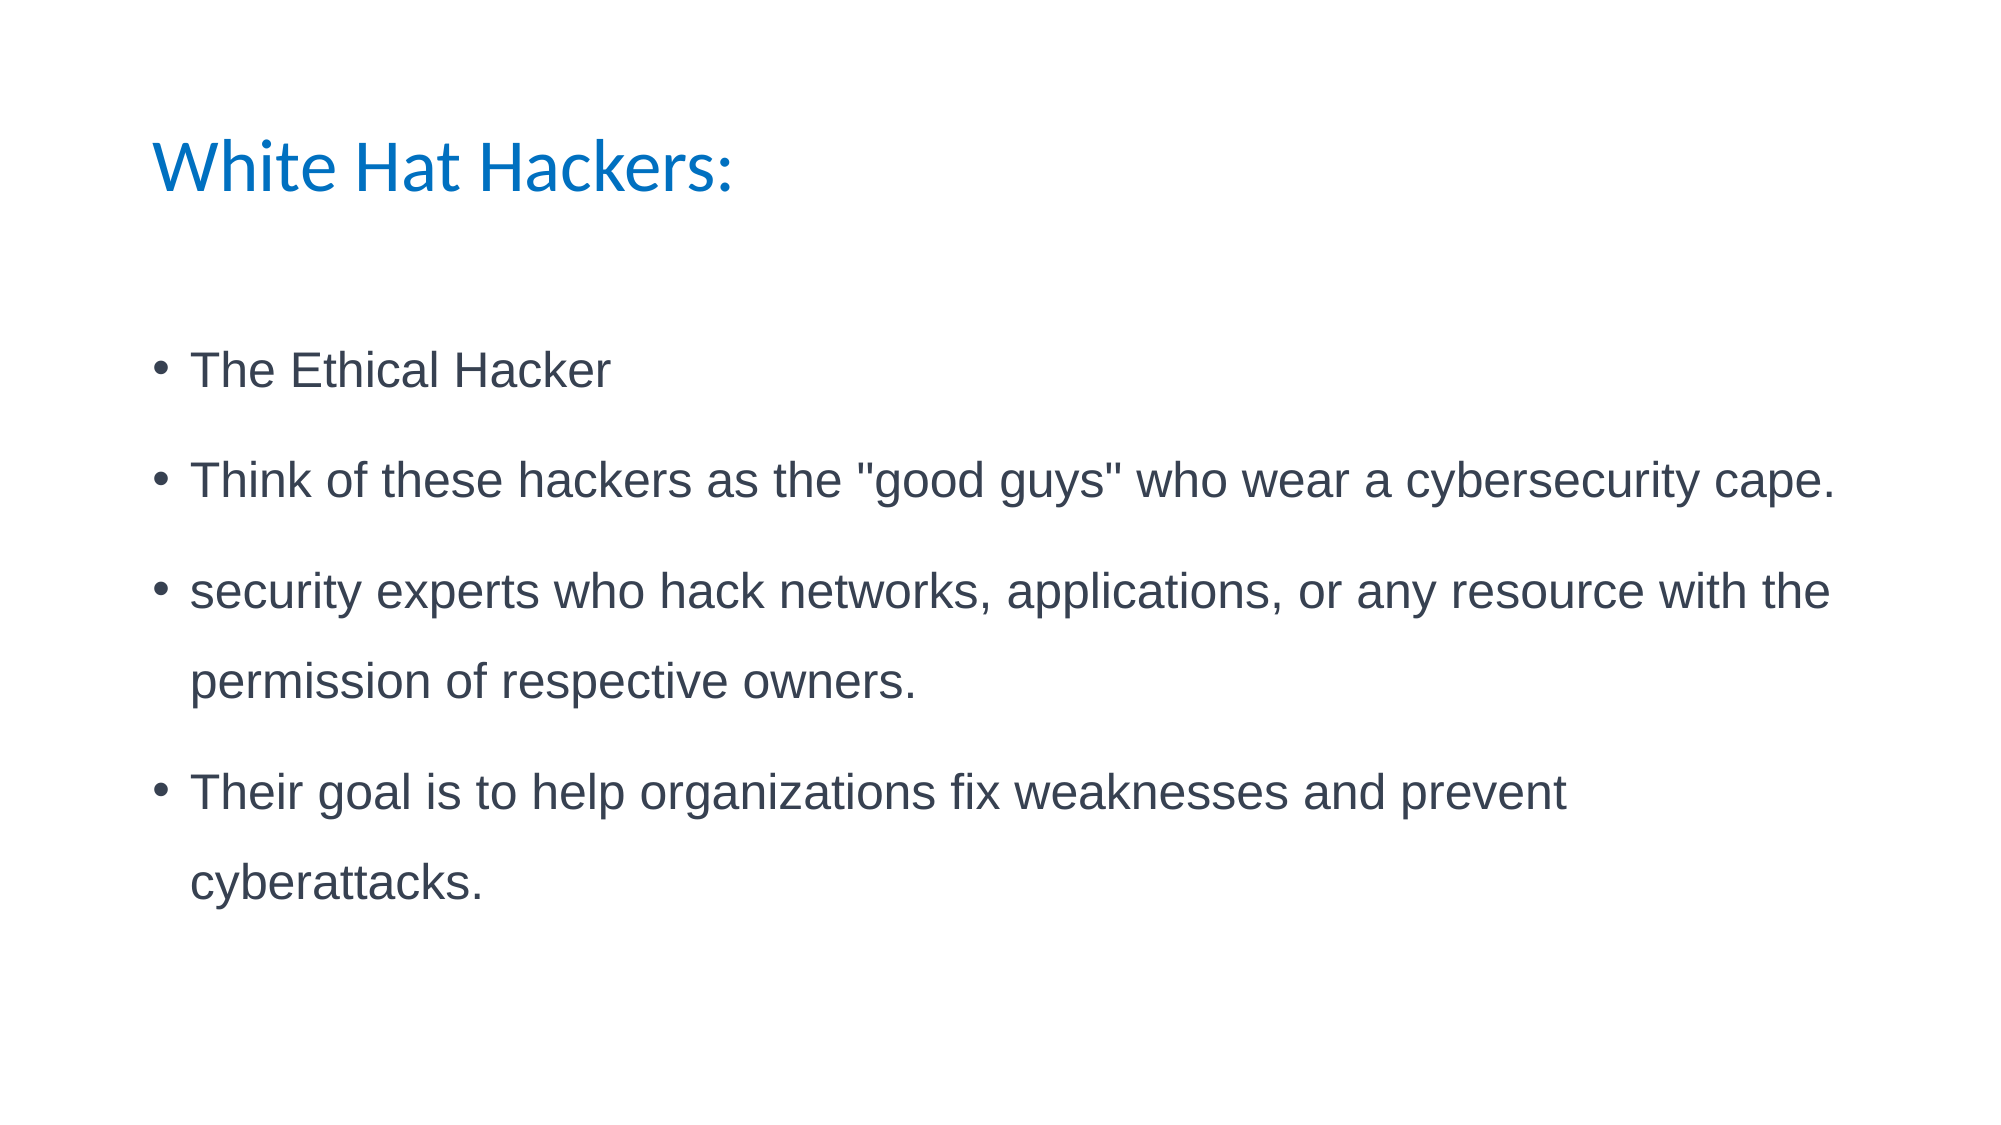

# White Hat Hackers:
The Ethical Hacker
Think of these hackers as the "good guys" who wear a cybersecurity cape.
security experts who hack networks, applications, or any resource with the permission of respective owners.
Their goal is to help organizations fix weaknesses and prevent cyberattacks.